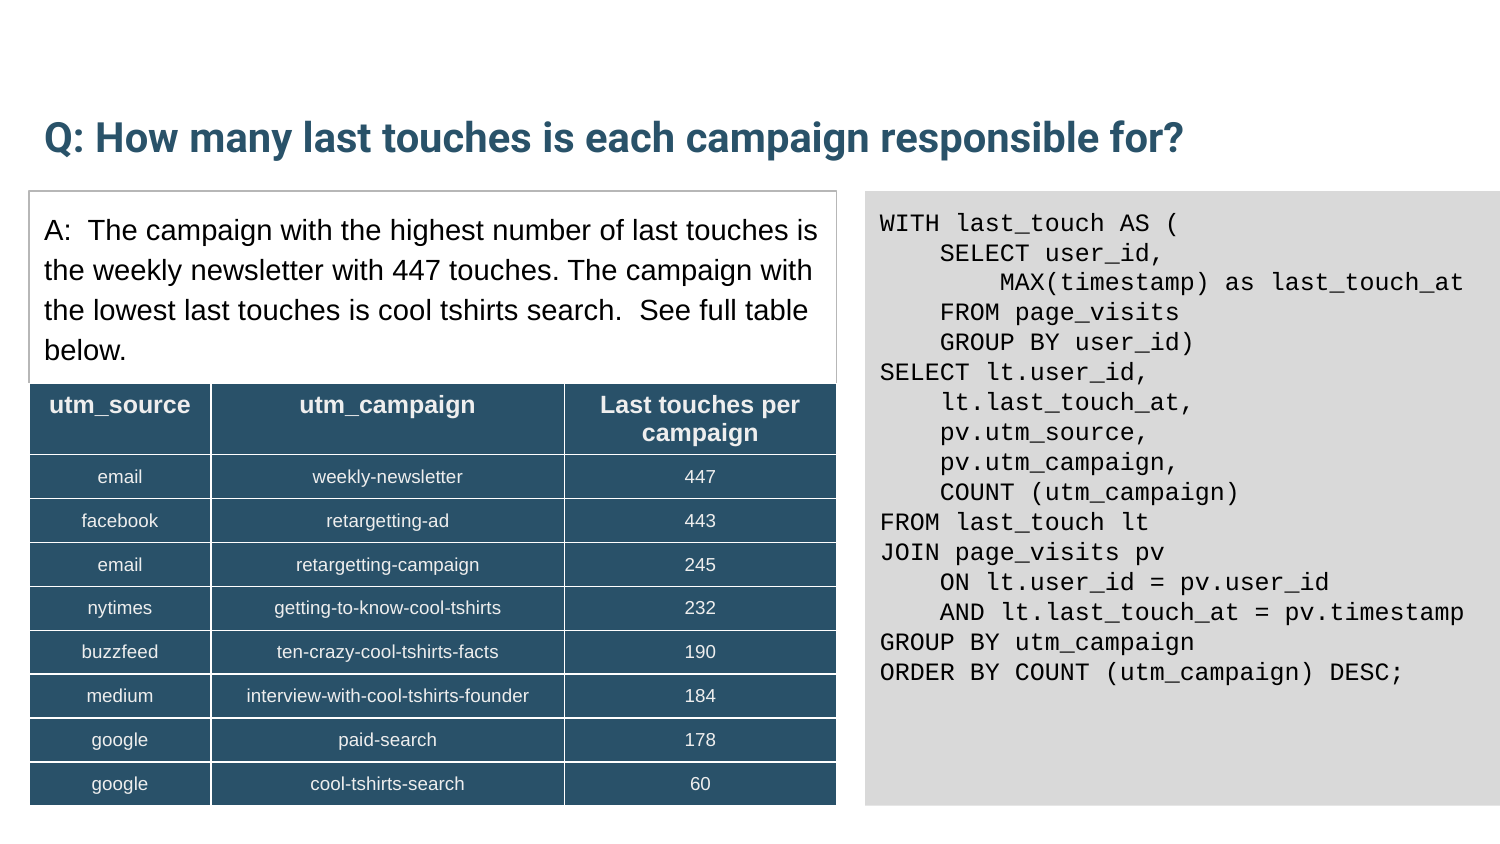

Q: How many last touches is each campaign responsible for?
A:  The campaign with the highest number of last touches is the weekly newsletter with 447 touches. The campaign with the lowest last touches is cool tshirts search.  See full table below.
WITH last_touch AS (
    SELECT user_id,
        MAX(timestamp) as last_touch_at
    FROM page_visits
    GROUP BY user_id)
SELECT lt.user_id,
    lt.last_touch_at,
    pv.utm_source,
    pv.utm_campaign,
    COUNT (utm_campaign)
FROM last_touch lt
JOIN page_visits pv
    ON lt.user_id = pv.user_id
    AND lt.last_touch_at = pv.timestamp
GROUP BY utm_campaign
ORDER BY COUNT (utm_campaign) DESC;
| utm\_source | utm\_campaign | Last touches per campaign |
| --- | --- | --- |
| email | weekly-newsletter | 447 |
| facebook | retargetting-ad | 443 |
| email | retargetting-campaign | 245 |
| nytimes | getting-to-know-cool-tshirts | 232 |
| buzzfeed | ten-crazy-cool-tshirts-facts | 190 |
| medium | interview-with-cool-tshirts-founder | 184 |
| google | paid-search | 178 |
| google | cool-tshirts-search | 60 |